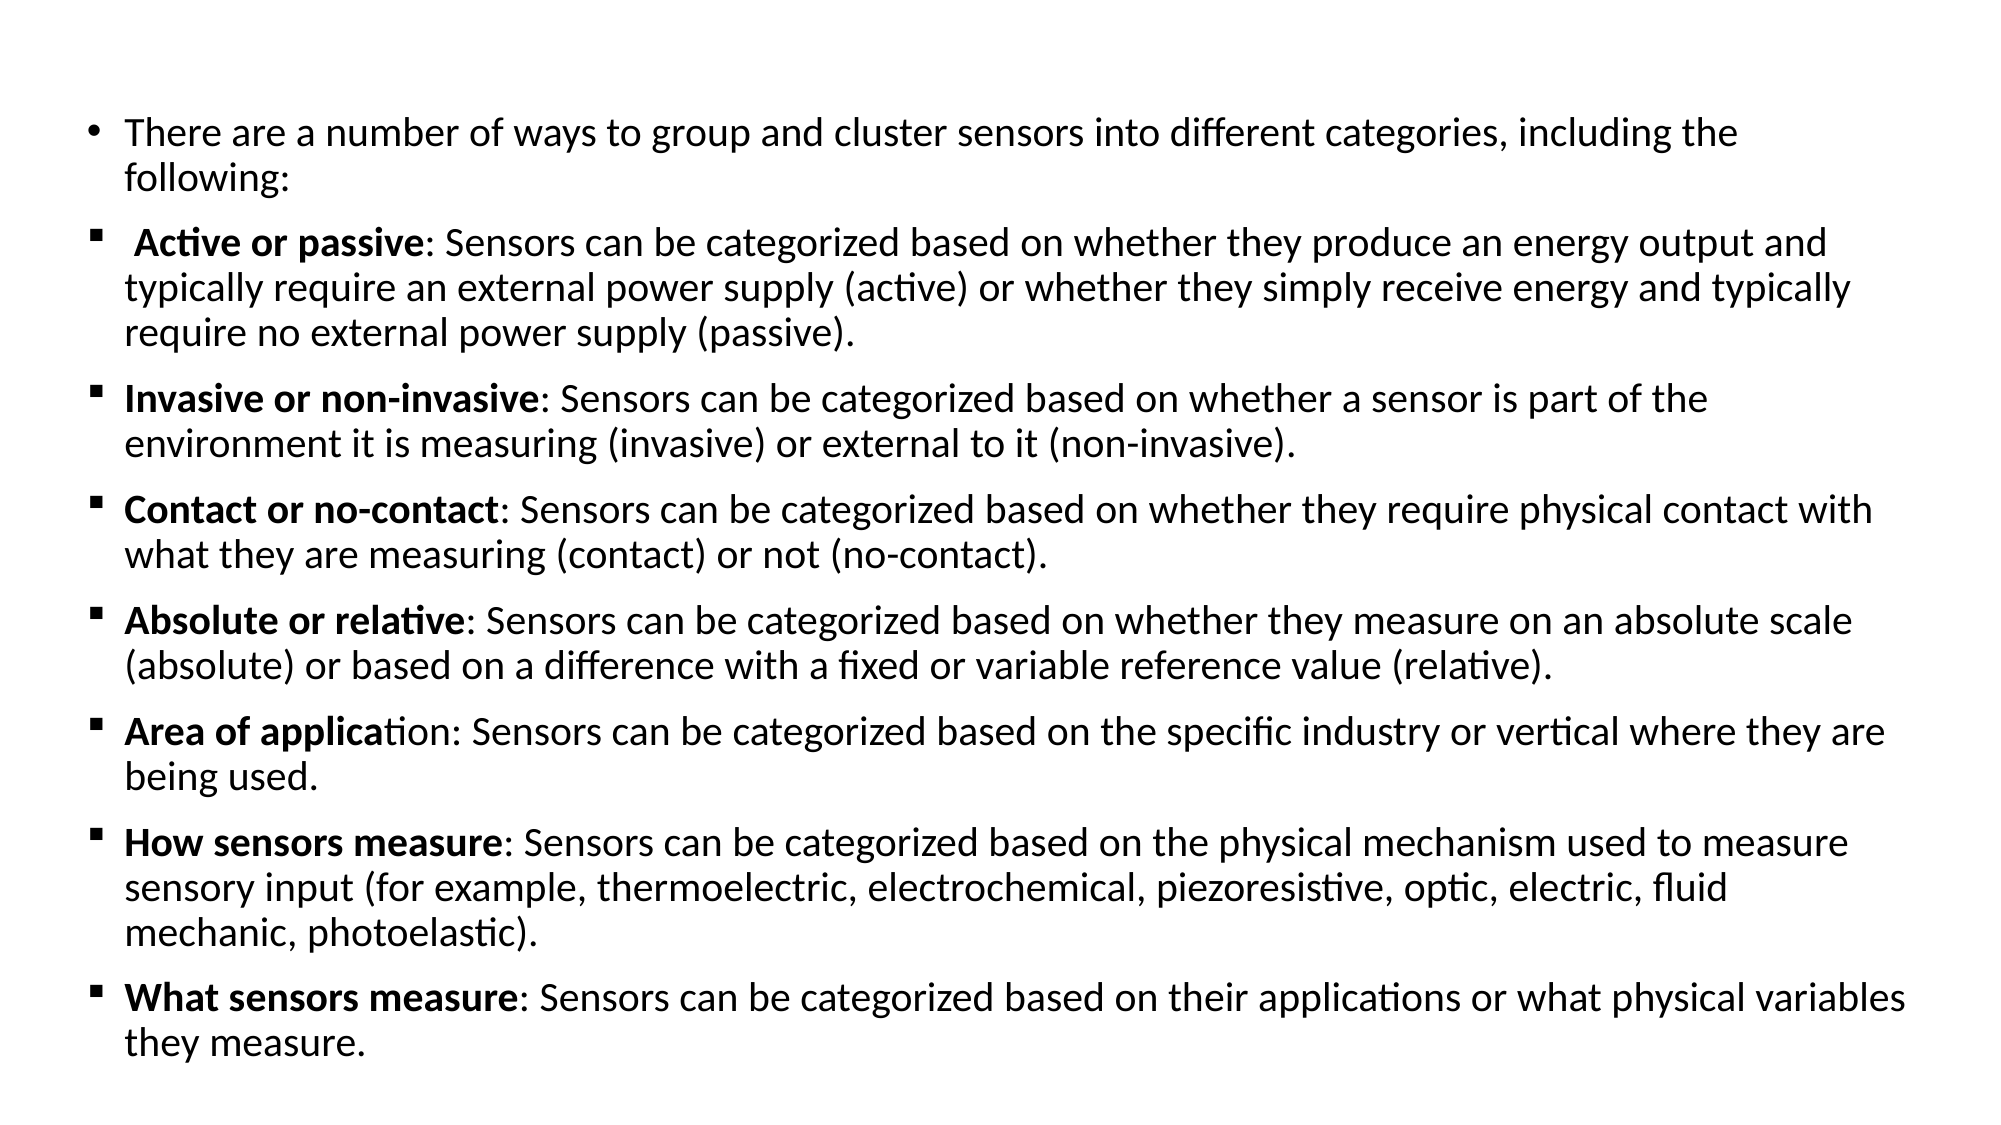

There are a number of ways to group and cluster sensors into different categories, including the following:
 Active or passive: Sensors can be categorized based on whether they produce an energy output and typically require an external power supply (active) or whether they simply receive energy and typically require no external power supply (passive).
Invasive or non-invasive: Sensors can be categorized based on whether a sensor is part of the environment it is measuring (invasive) or external to it (non-invasive).
Contact or no-contact: Sensors can be categorized based on whether they require physical contact with what they are measuring (contact) or not (no-contact).
Absolute or relative: Sensors can be categorized based on whether they measure on an absolute scale (absolute) or based on a difference with a fixed or variable reference value (relative).
Area of application: Sensors can be categorized based on the specific industry or vertical where they are being used.
How sensors measure: Sensors can be categorized based on the physical mechanism used to measure sensory input (for example, thermoelectric, electrochemical, piezoresistive, optic, electric, fluid mechanic, photoelastic).
What sensors measure: Sensors can be categorized based on their applications or what physical variables they measure.